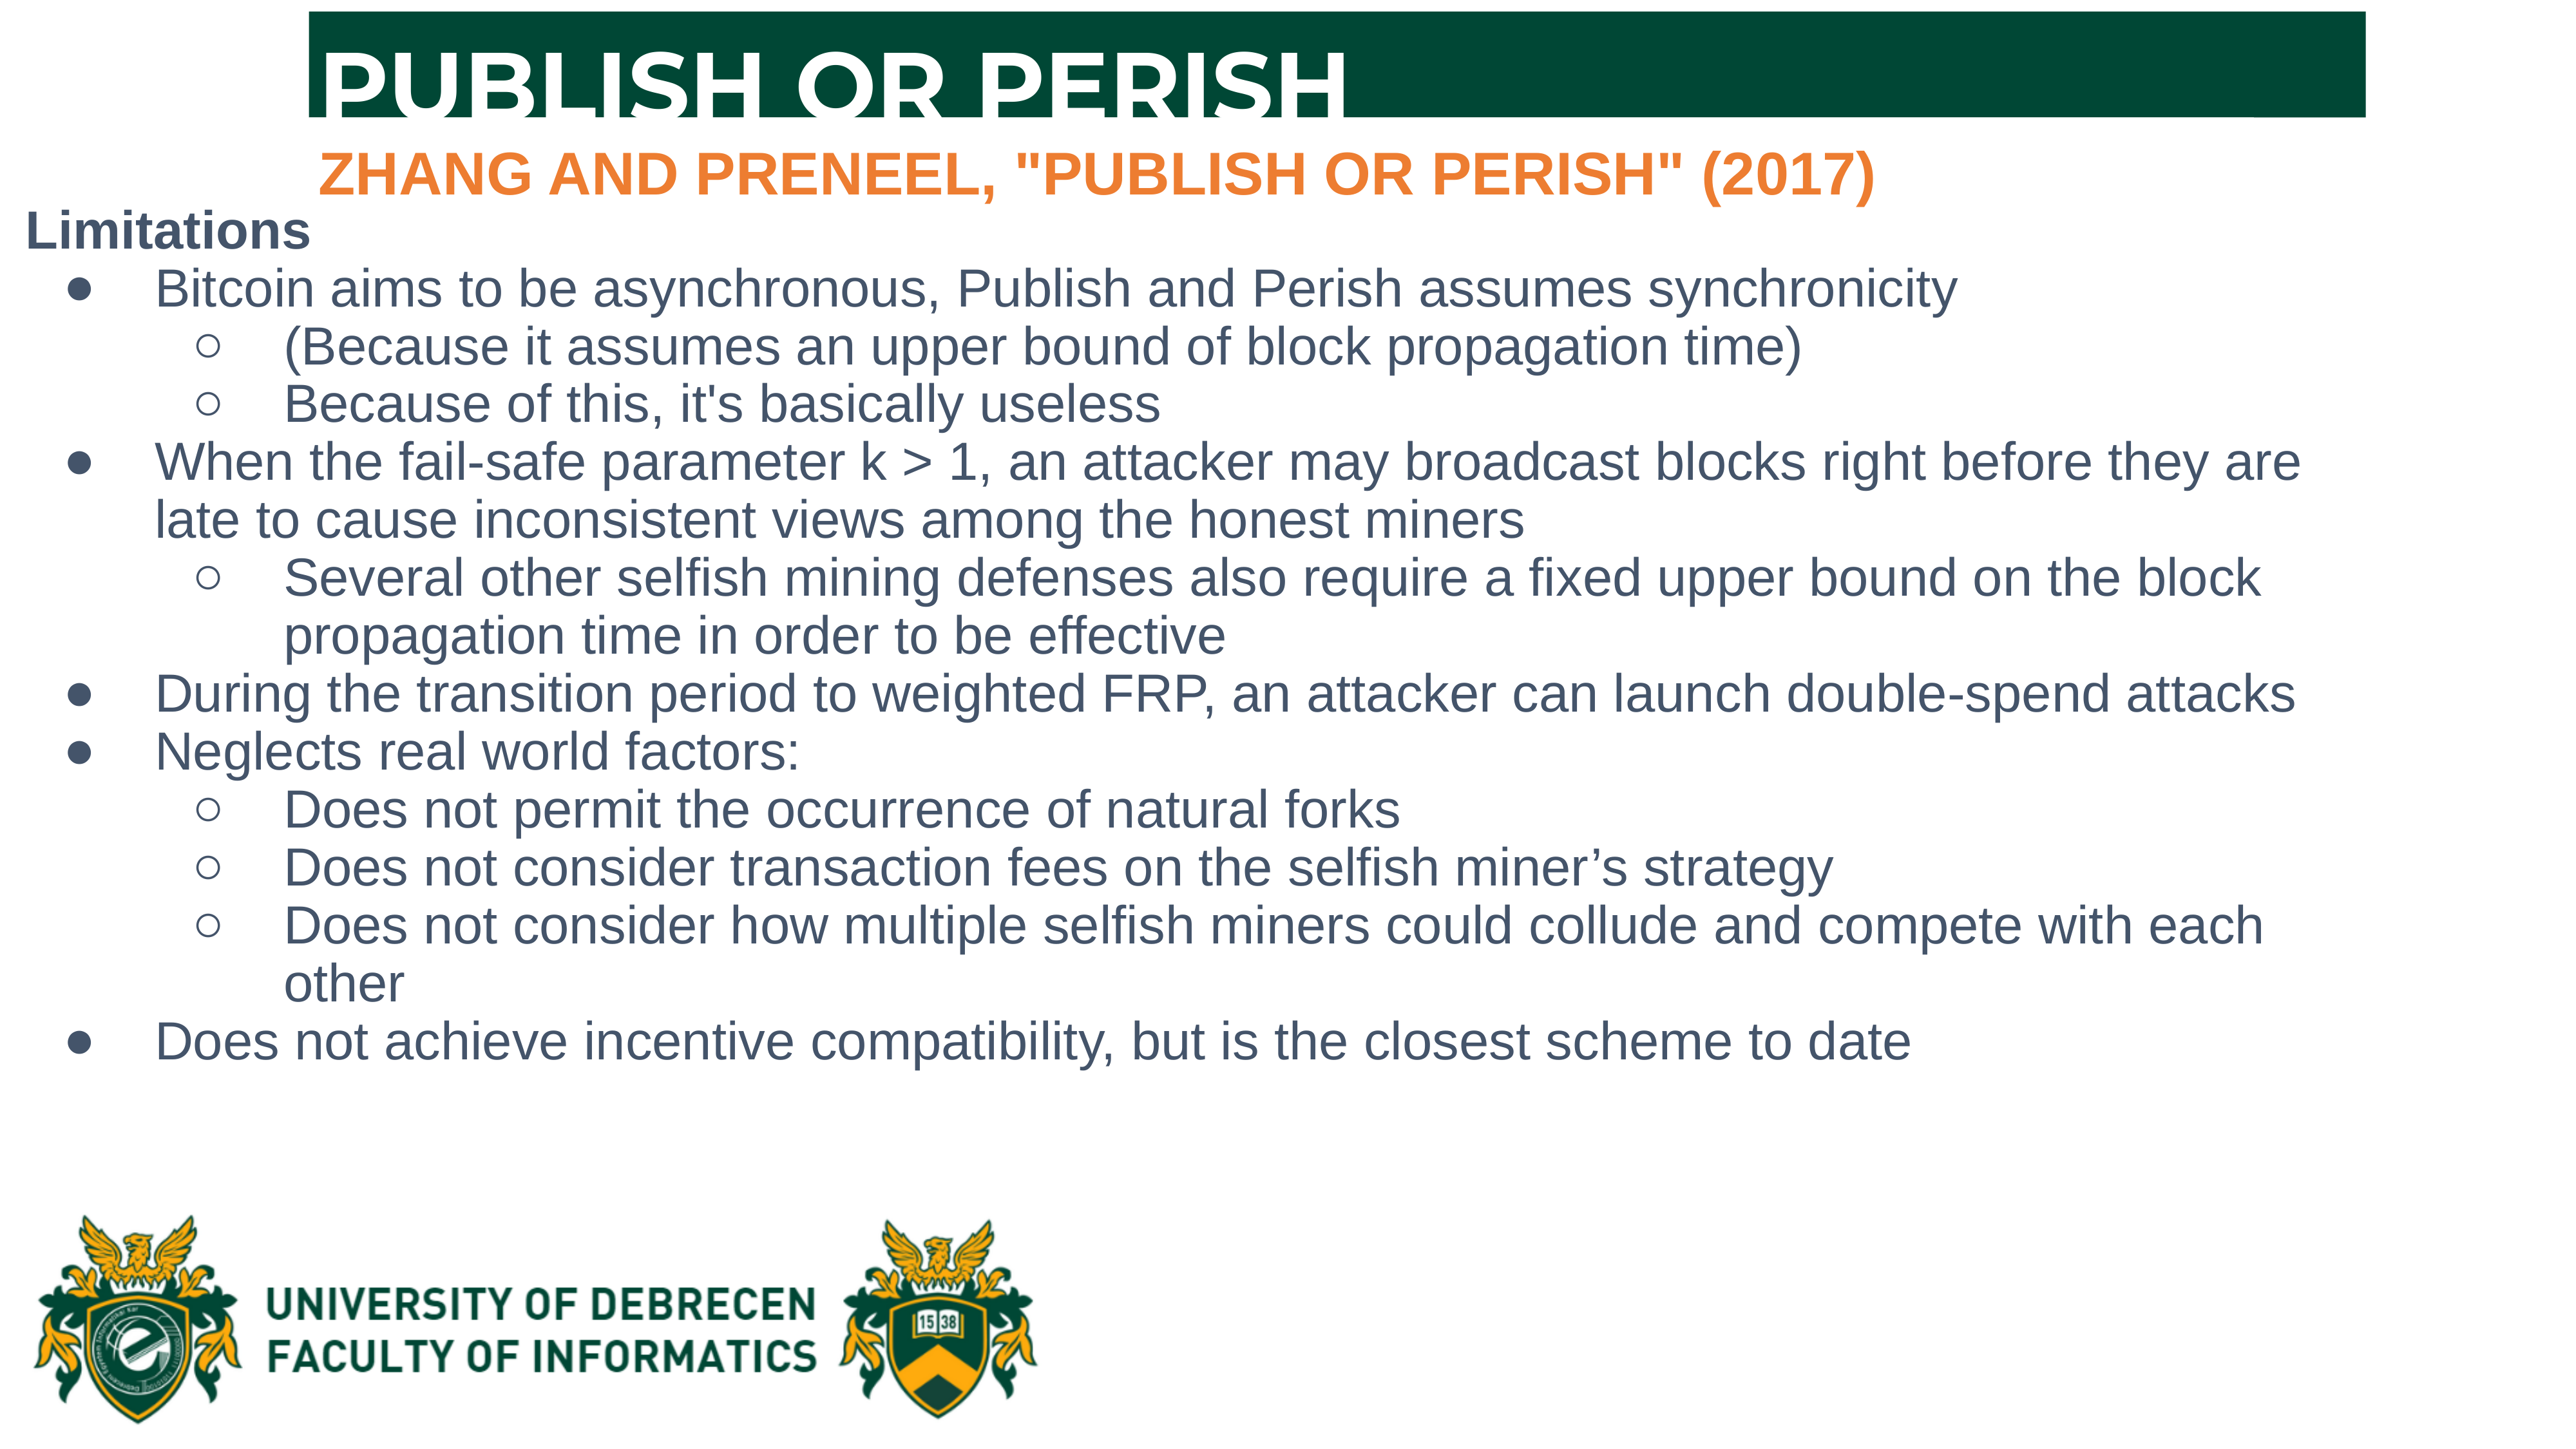

PUBLISH OR PERISH
ZHANG AND PRENEEL, "PUBLISH OR PERISH" (2017)
Limitations
Bitcoin aims to be asynchronous, Publish and Perish assumes synchronicity
(Because it assumes an upper bound of block propagation time)
Because of this, it's basically useless
When the fail-safe parameter k > 1, an attacker may broadcast blocks right before they are late to cause inconsistent views among the honest miners
Several other selfish mining defenses also require a fixed upper bound on the block propagation time in order to be effective
During the transition period to weighted FRP, an attacker can launch double-spend attacks
Neglects real world factors:
Does not permit the occurrence of natural forks
Does not consider transaction fees on the selfish miner’s strategy
Does not consider how multiple selfish miners could collude and compete with each other
Does not achieve incentive compatibility, but is the closest scheme to date